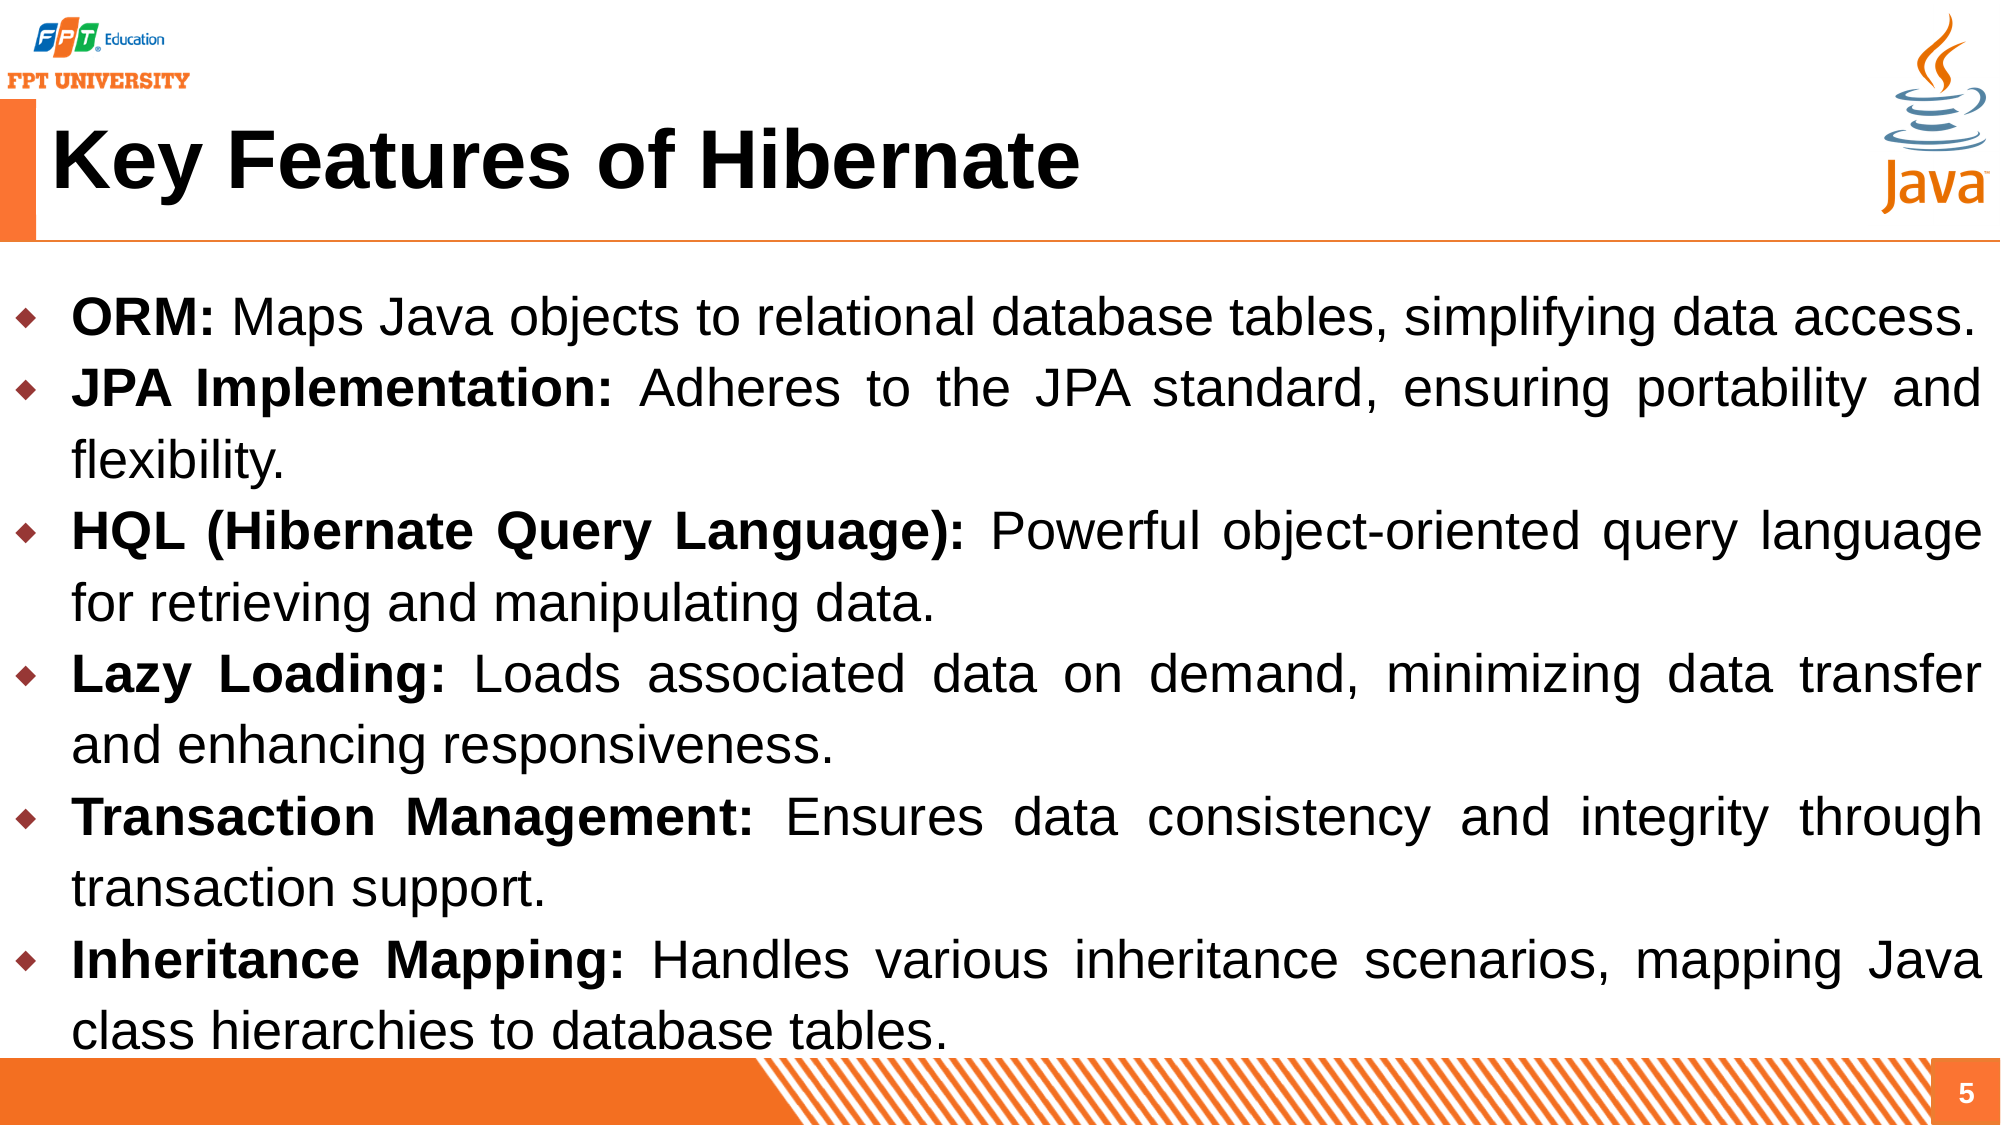

# Key Features of Hibernate
ORM: Maps Java objects to relational database tables, simplifying data access.
JPA Implementation: Adheres to the JPA standard, ensuring portability and flexibility.
HQL (Hibernate Query Language): Powerful object-oriented query language for retrieving and manipulating data.
Lazy Loading: Loads associated data on demand, minimizing data transfer and enhancing responsiveness.
Transaction Management: Ensures data consistency and integrity through transaction support.
Inheritance Mapping: Handles various inheritance scenarios, mapping Java class hierarchies to database tables.
5